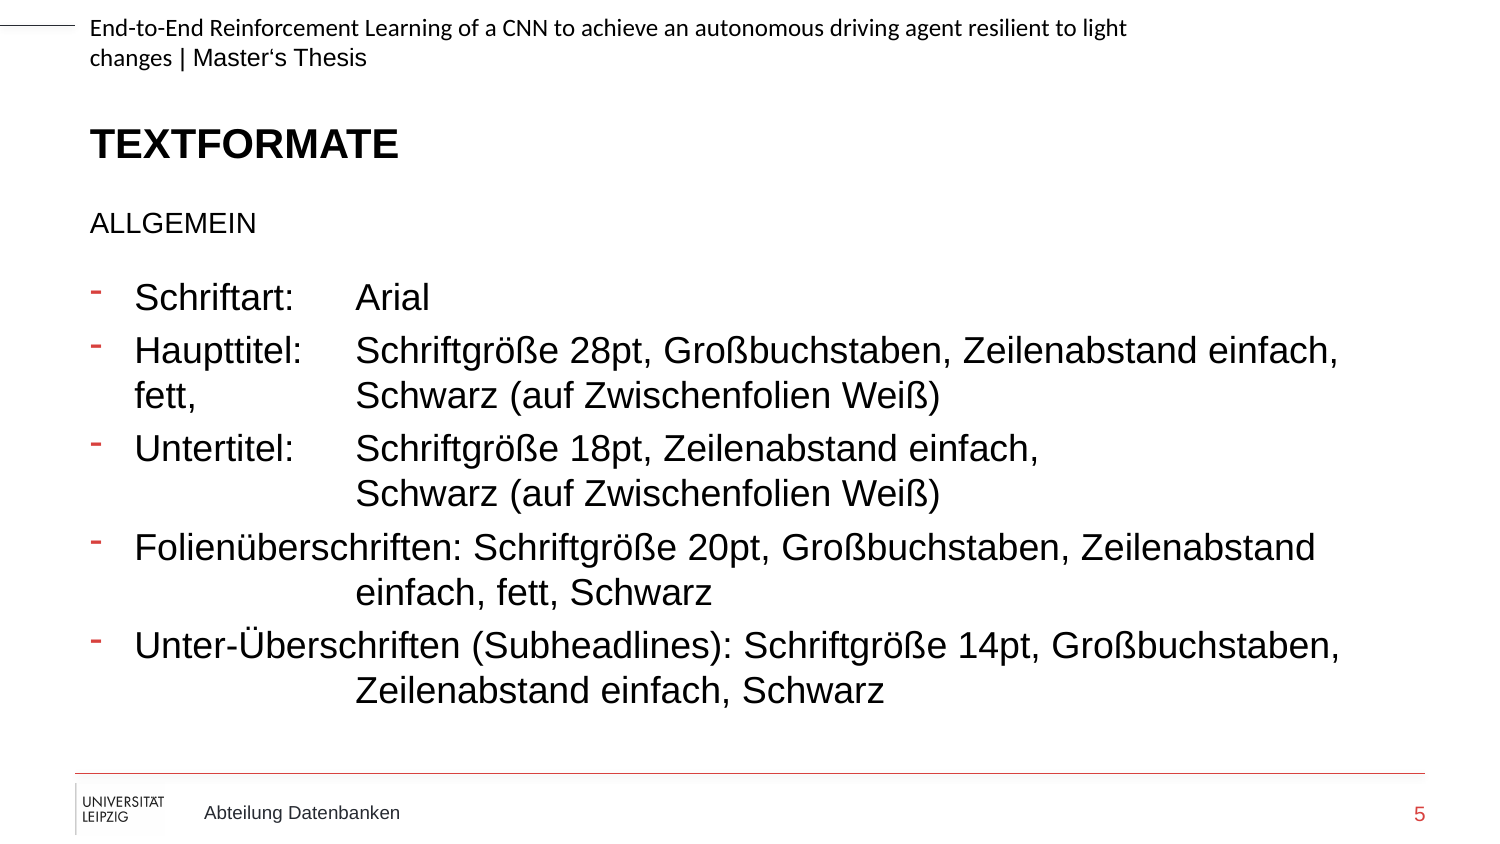

# Textformate
ALLGEMEIN
Schriftart:	Arial
Haupttitel:	Schriftgröße 28pt, Großbuchstaben, Zeilenabstand einfach, fett, 	Schwarz (auf Zwischenfolien Weiß)
Untertitel:	Schriftgröße 18pt, Zeilenabstand einfach,
	Schwarz (auf Zwischenfolien Weiß)
Folienüberschriften: Schriftgröße 20pt, Großbuchstaben, Zeilenabstand
	einfach, fett, Schwarz
Unter-Überschriften (Subheadlines): Schriftgröße 14pt, Großbuchstaben, 	Zeilenabstand einfach, Schwarz
5